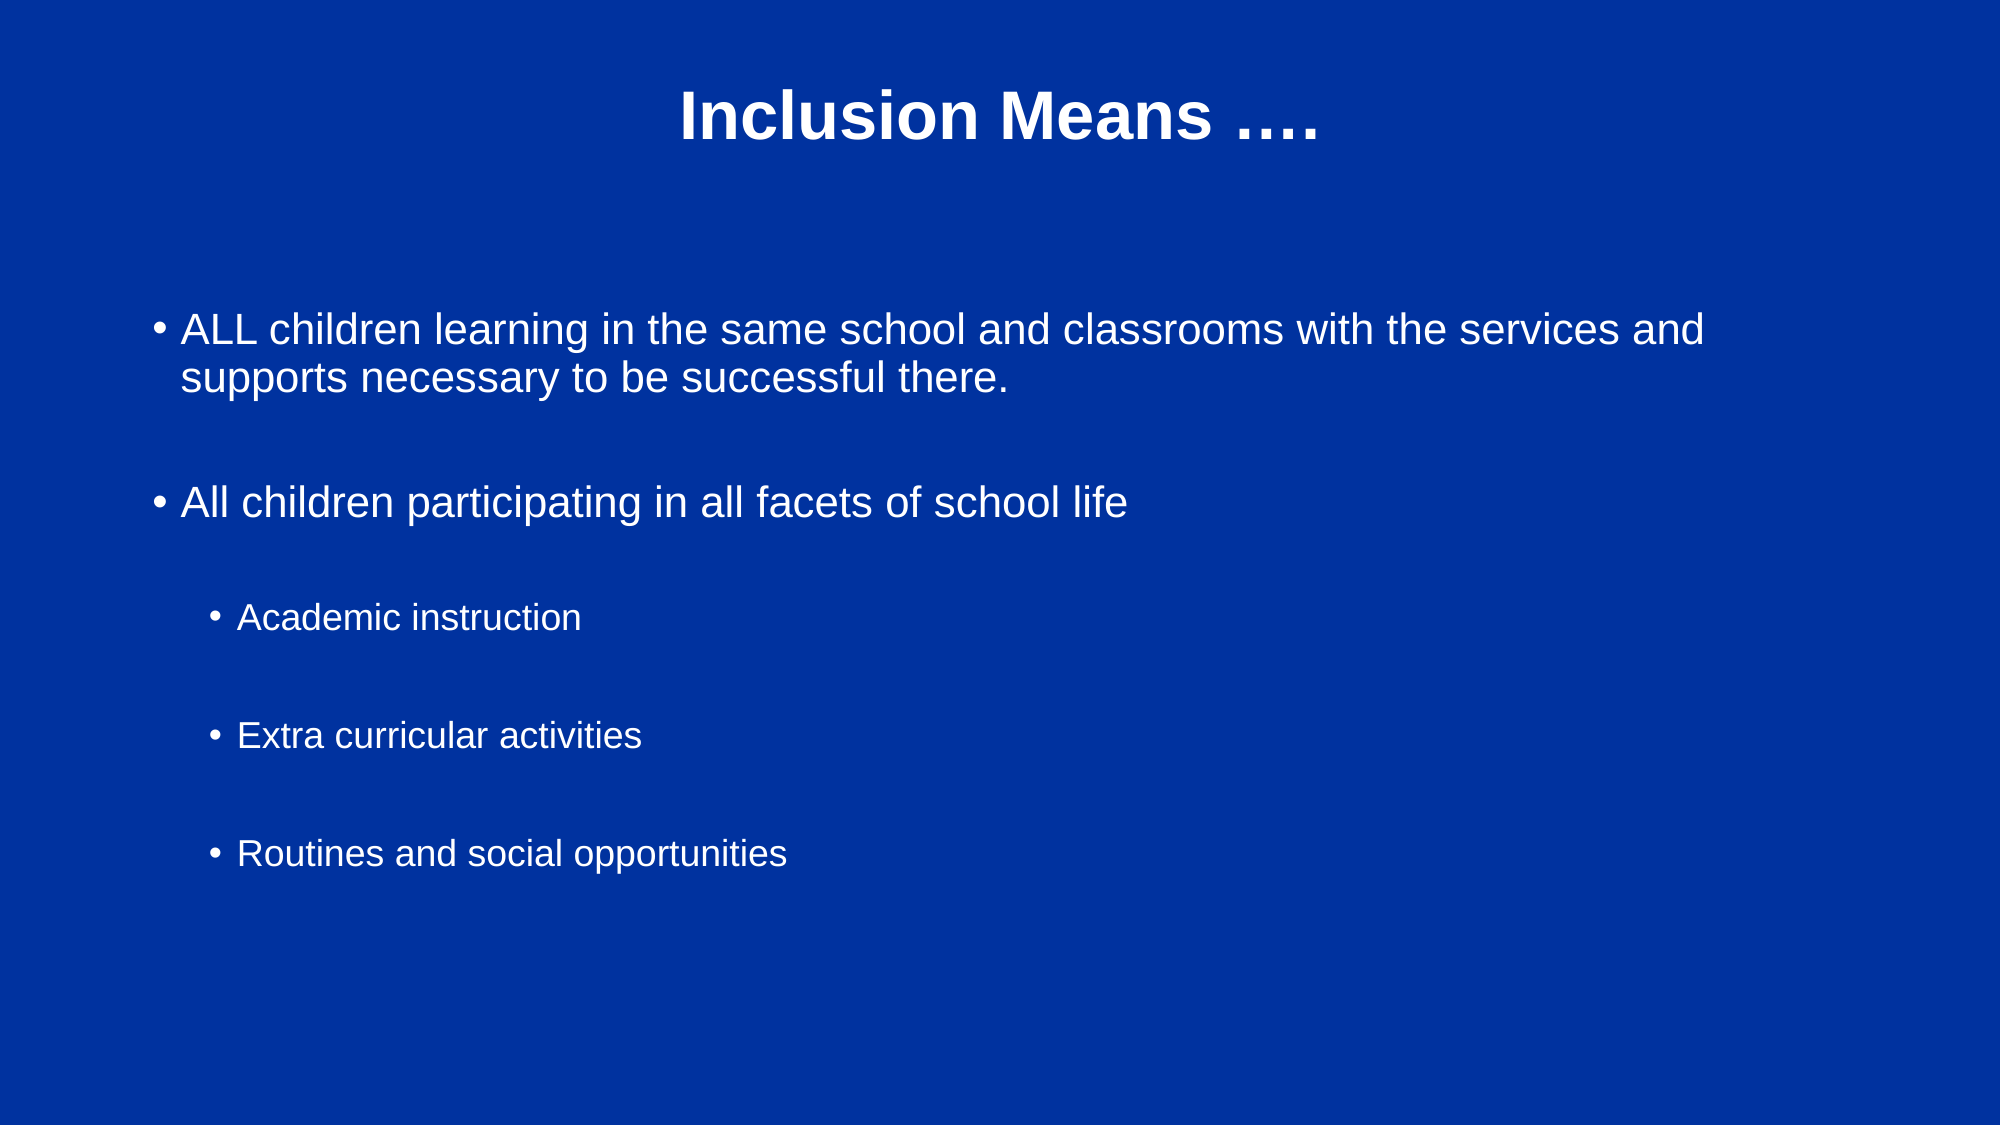

# Inclusion Means ….
ALL children learning in the same school and classrooms with the services and supports necessary to be successful there.

All children participating in all facets of school life

Academic instruction

Extra curricular activities

Routines and social opportunities